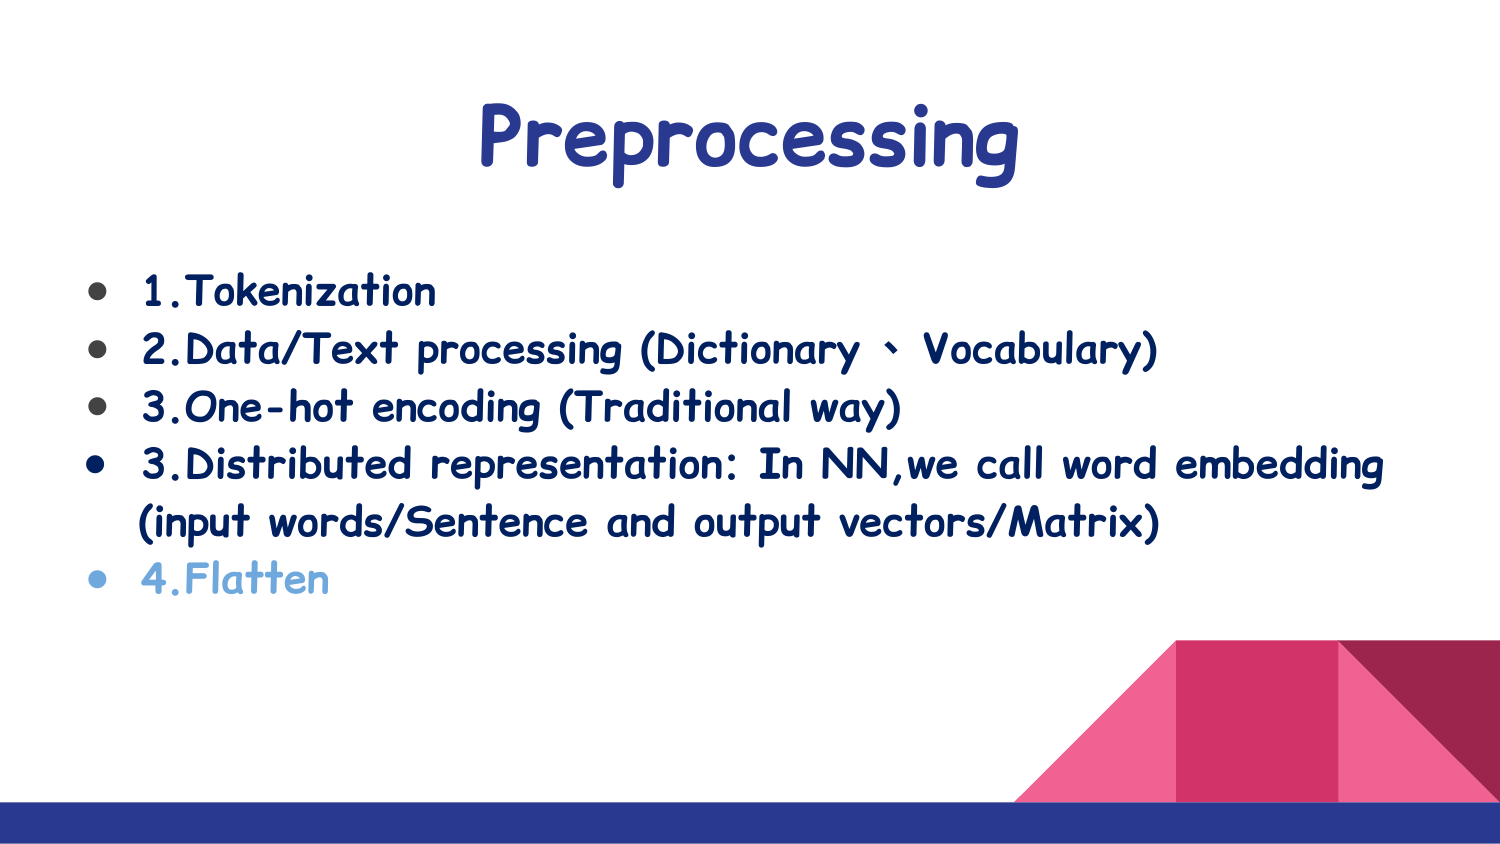

# Preprocessing

1.Tokenization
2.Data/Text processing (Dictionary、Vocabulary)
3.One-hot encoding (Traditional way)
3.Distributed representation: In NN,we call word embedding
    (input words/Sentence and output vectors/Matrix)
4.Flatten